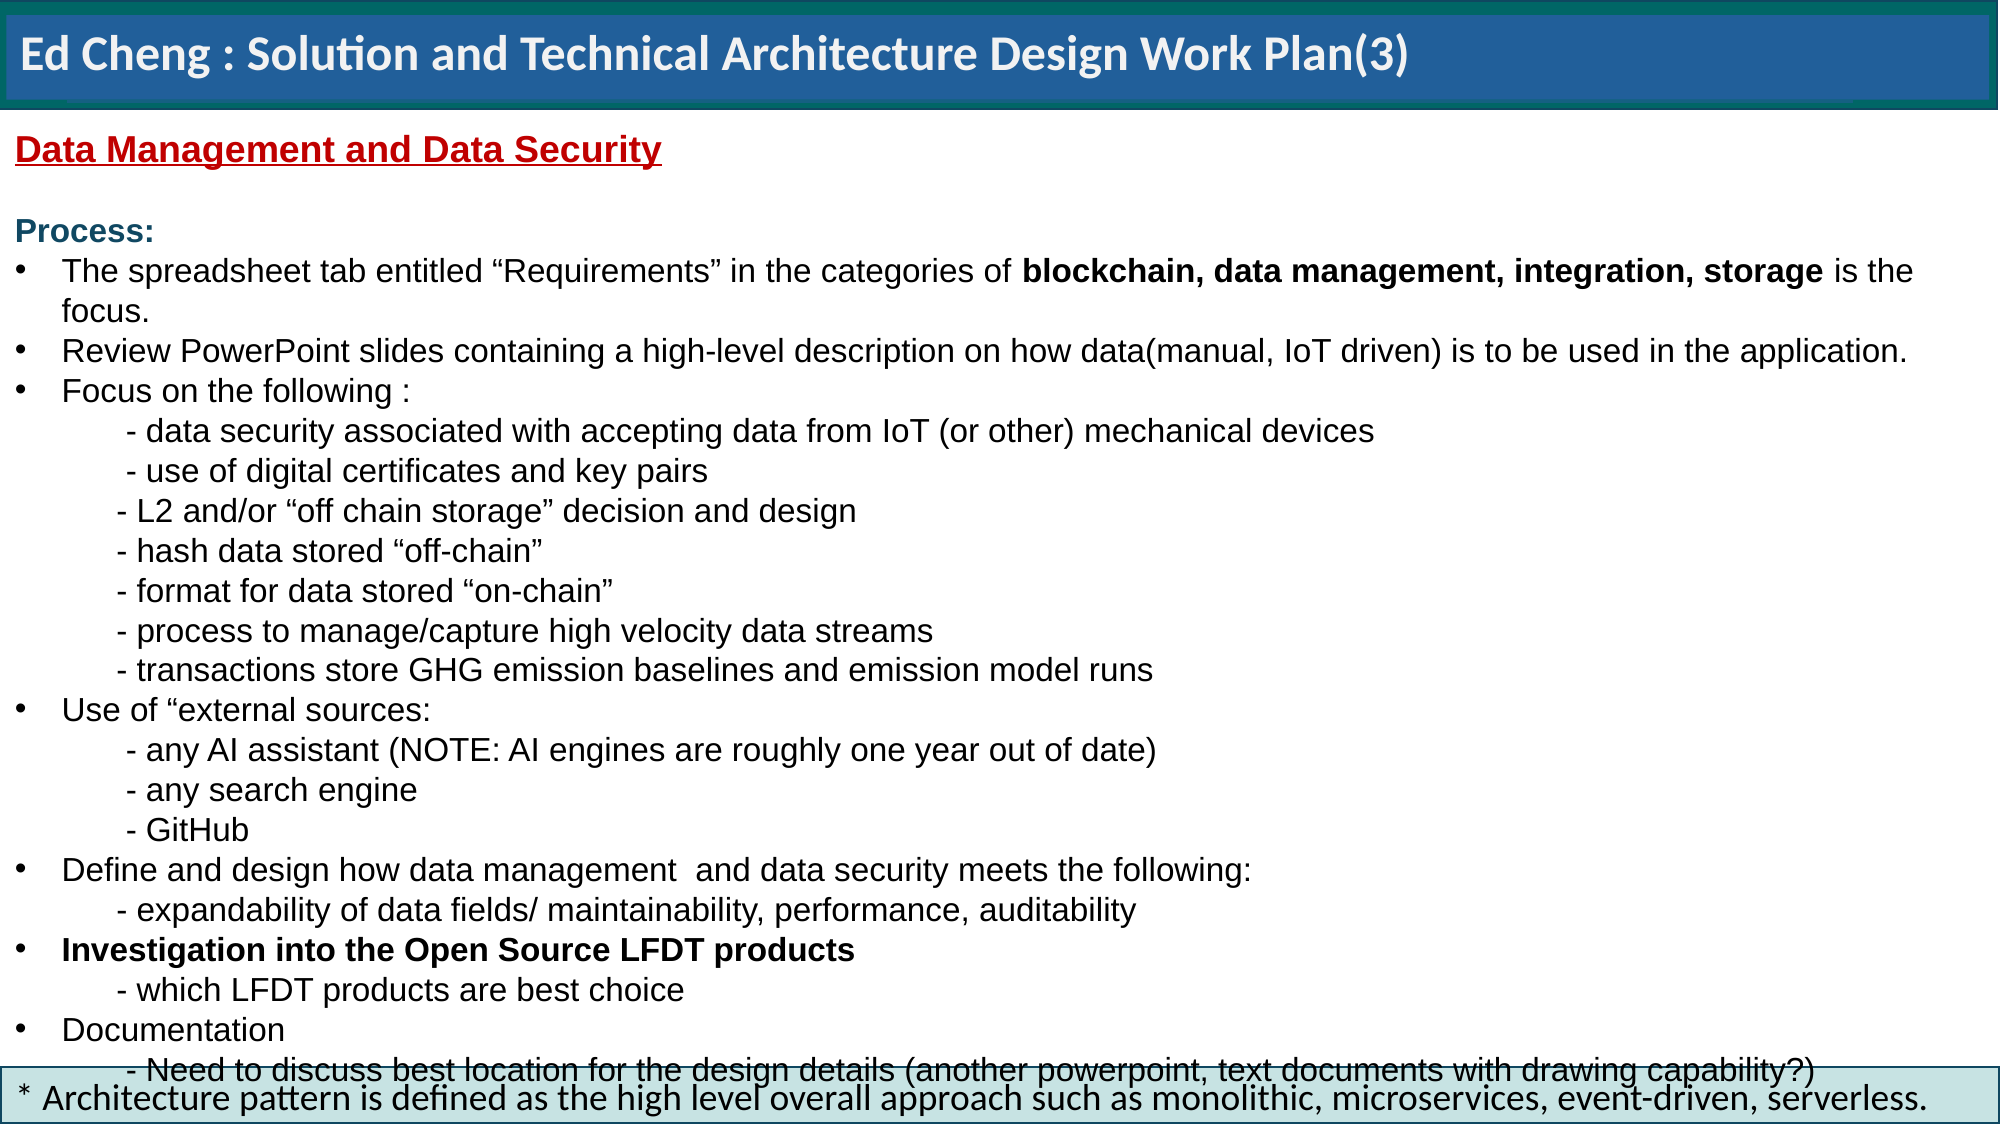

Ed Cheng : Solution and Technical Architecture Design Work Plan(3)

Data Management and Data Security

Process:
The spreadsheet tab entitled “Requirements” in the categories of blockchain, data management, integration, storage is the focus.
Review PowerPoint slides containing a high-level description on how data(manual, IoT driven) is to be used in the application.
Focus on the following :
            - data security associated with accepting data from IoT (or other) mechanical devices
            - use of digital certificates and key pairs
           - L2 and/or “off chain storage” decision and design
           - hash data stored “off-chain”
           - format for data stored “on-chain”
           - process to manage/capture high velocity data streams
           - transactions store GHG emission baselines and emission model runs
Use of “external sources:
            - any AI assistant (NOTE: AI engines are roughly one year out of date)
            - any search engine
            - GitHub
Define and design how data management  and data security meets the following:
           - expandability of data fields/ maintainability, performance, auditability
Investigation into the Open Source LFDT products
           - which LFDT products are best choice
Documentation
            - Need to discuss best location for the design details (another powerpoint, text documents with drawing capability?)

* Architecture pattern is defined as the high level overall approach such as monolithic, microservices, event-driven, serverless.